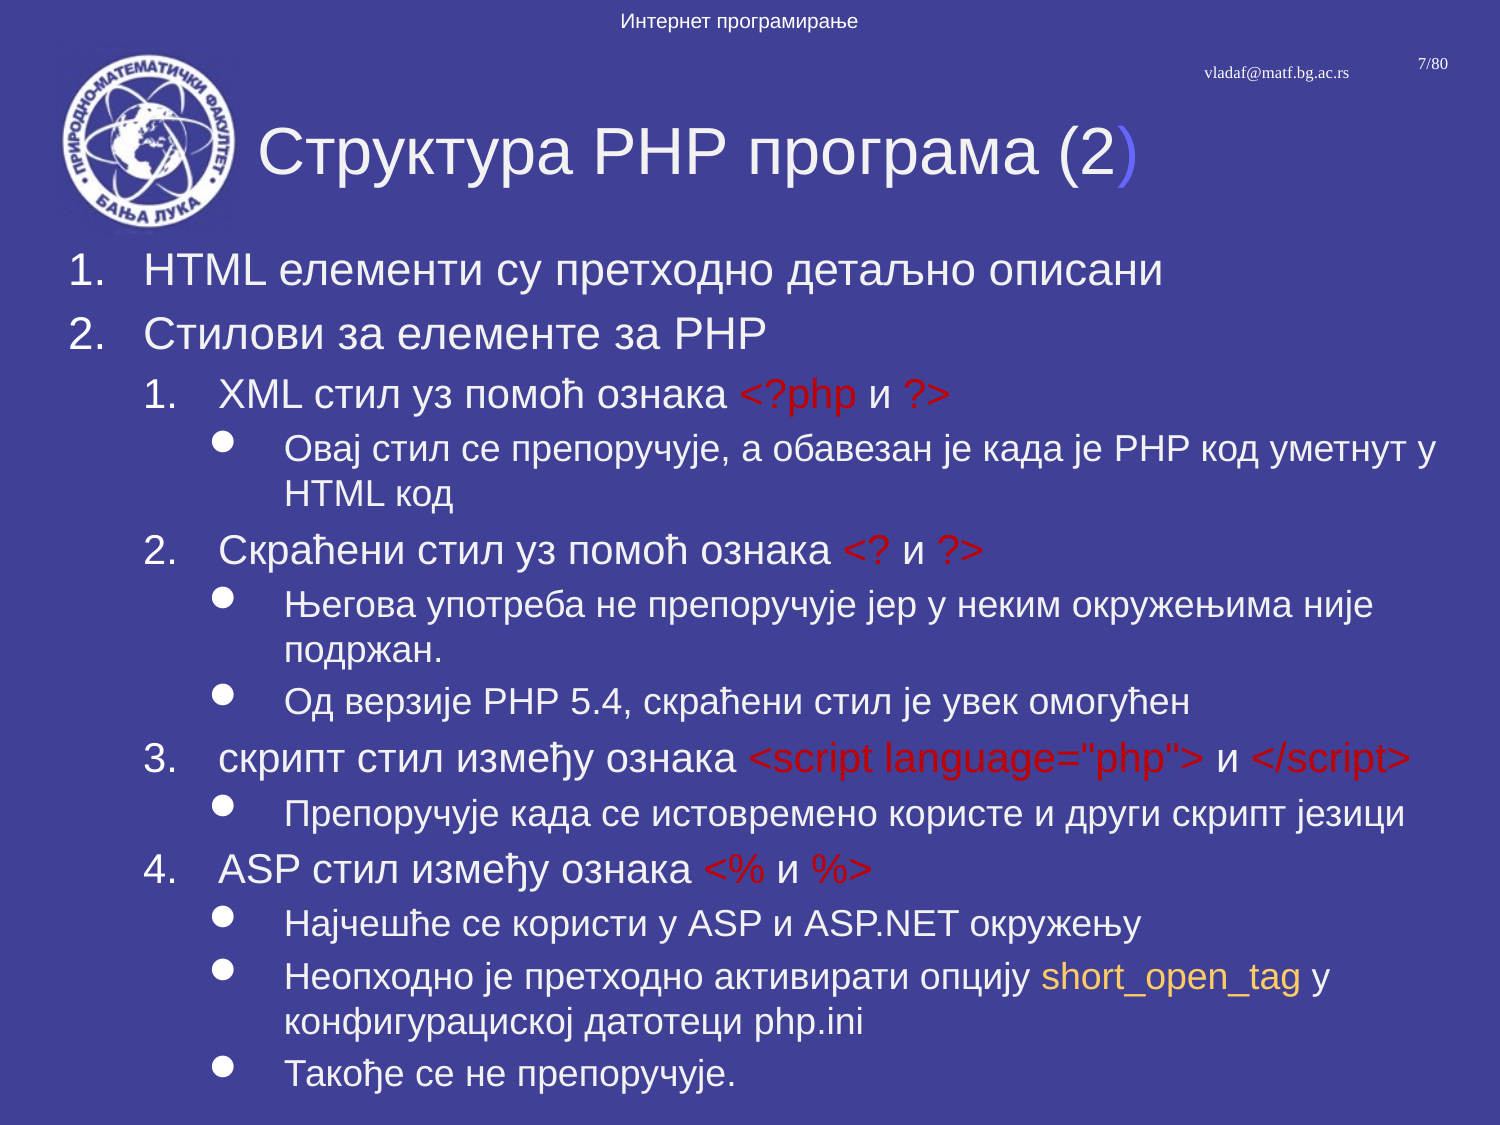

# Структура PHP програма (2)
HTML елементи су претходно детаљно описани
Стилови за елементе за PHP
XML стил уз помоћ ознака <?php и ?>
Овај стил се препоручује, а обавезан је када је PHP код уметнут у HTML код
Скраћени стил уз помоћ ознака <? и ?>
Његова употреба не препоручује јер у неким окружењима није подржан.
Од верзије PHP 5.4, скраћени стил је увек омогућен
скрипт стил између ознака <script language="php"> и </script>
Препоручује када се истовремено користе и други скрипт језици
ASP стил између ознака <% и %>
Најчешће се користи у ASP и ASP.NET окружењу
Неопходно је претходно активирати опцију short_open_tag у конфигурациској датотеци php.ini
Такође се не препоручује.